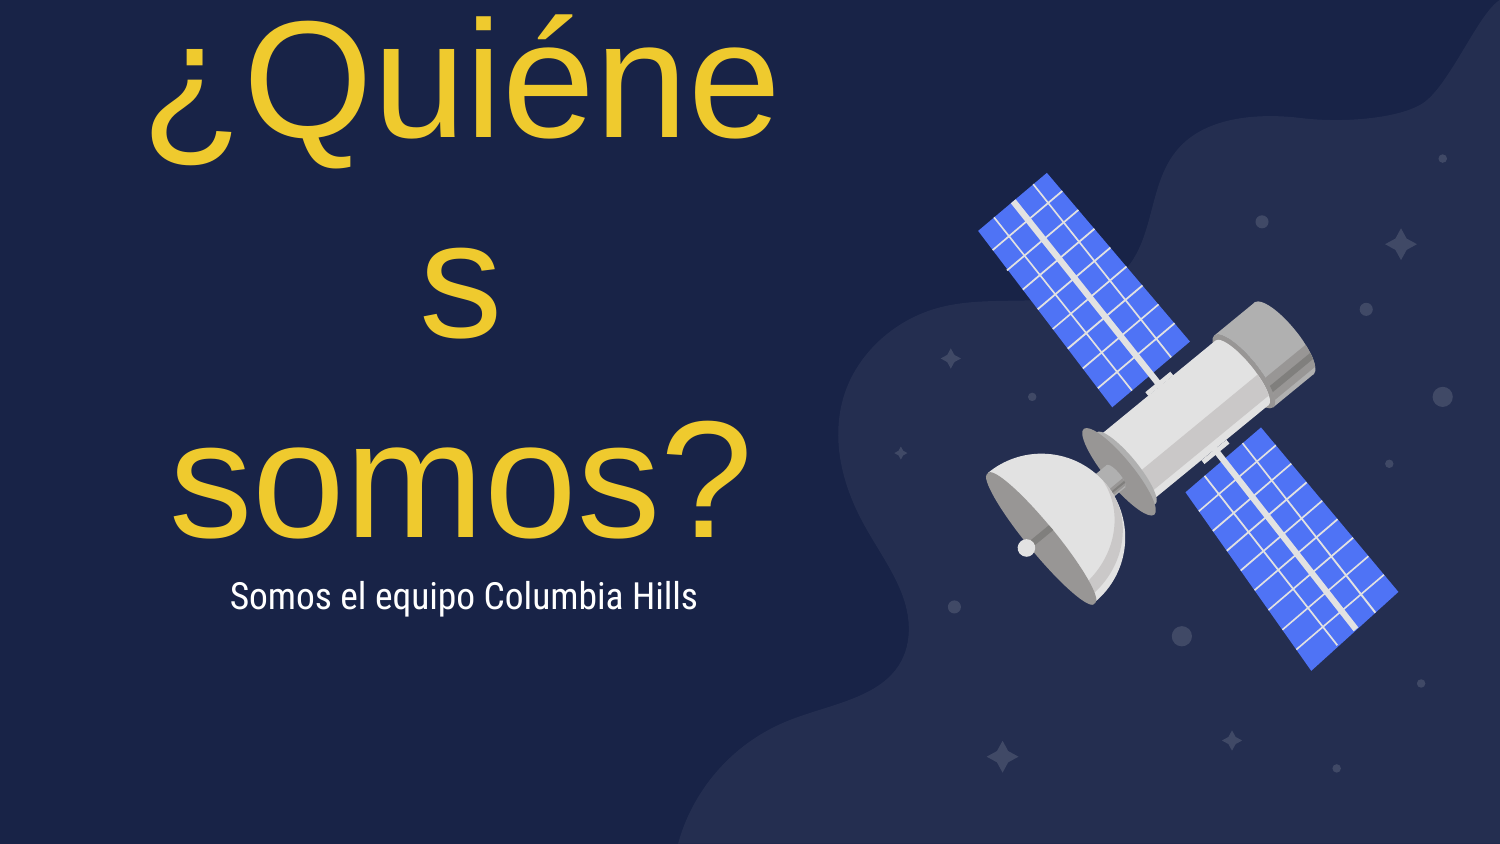

# ¿Quiénes somos?
Somos el equipo Columbia Hills